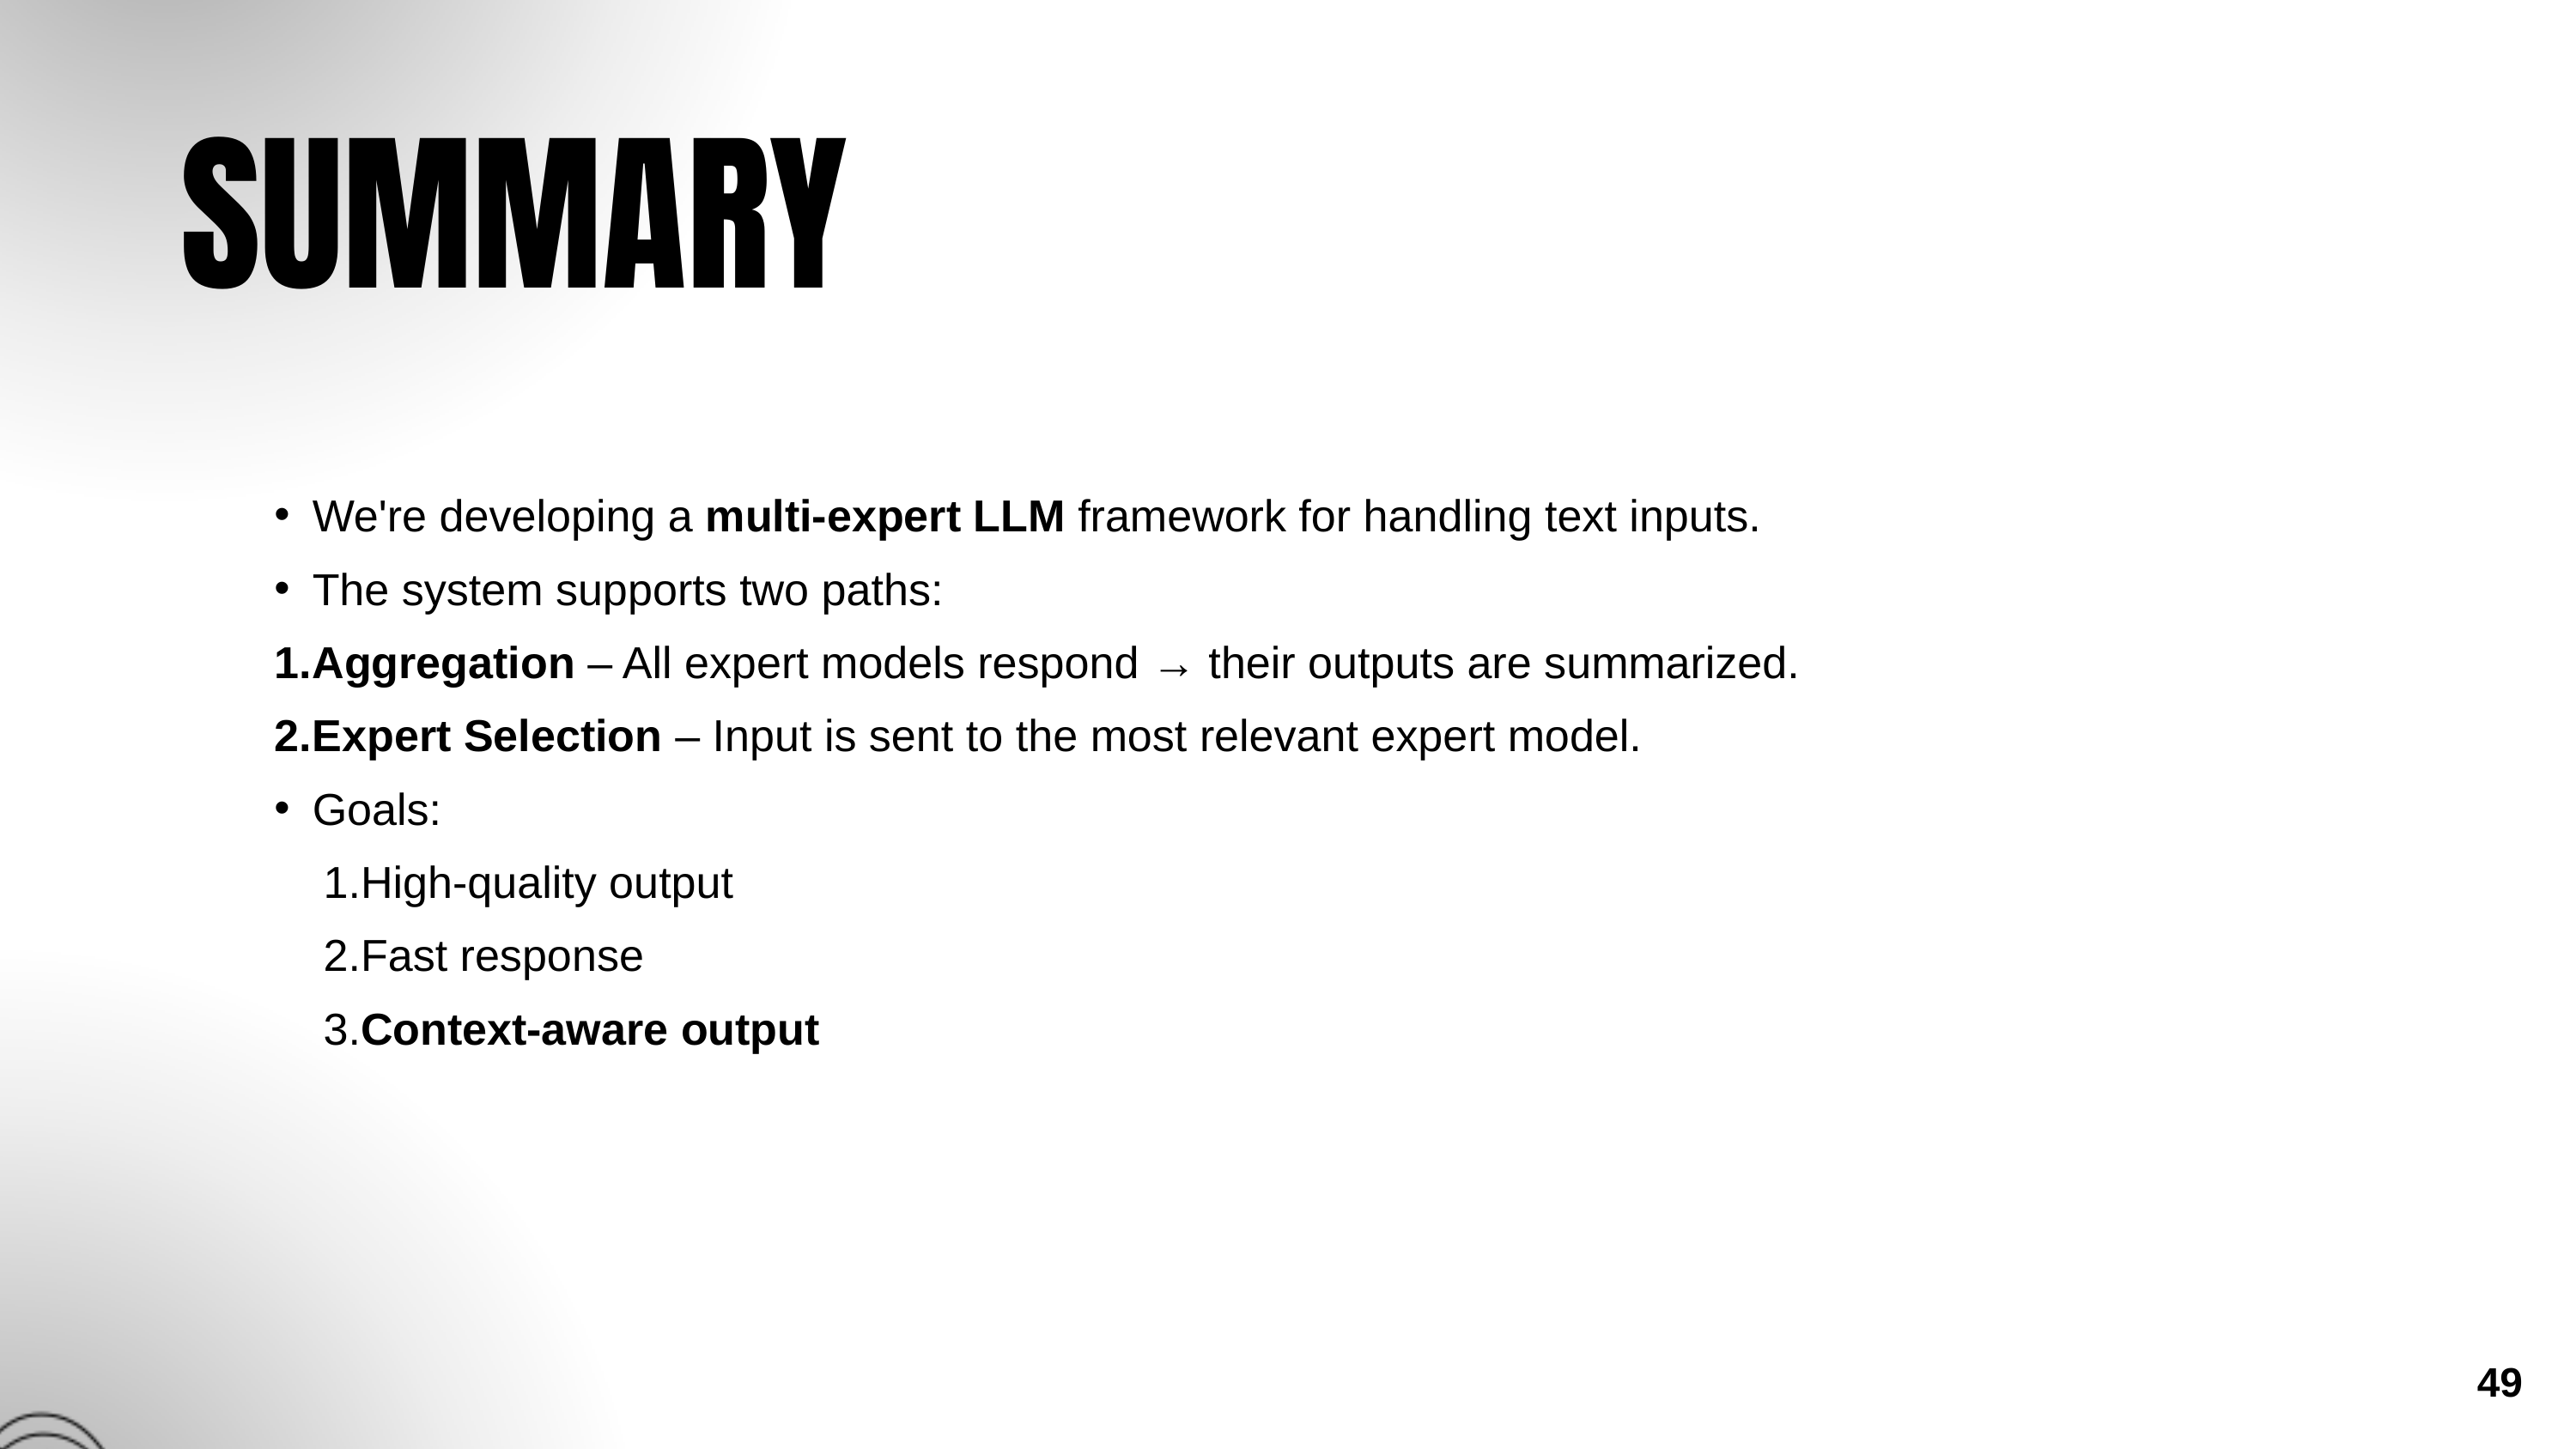

SUMMARY
We're developing a multi-expert LLM framework for handling text inputs.
The system supports two paths:
Aggregation – All expert models respond → their outputs are summarized.
Expert Selection – Input is sent to the most relevant expert model.
Goals:
       1.High-quality output
       2.Fast response
       3.Context-aware output

49